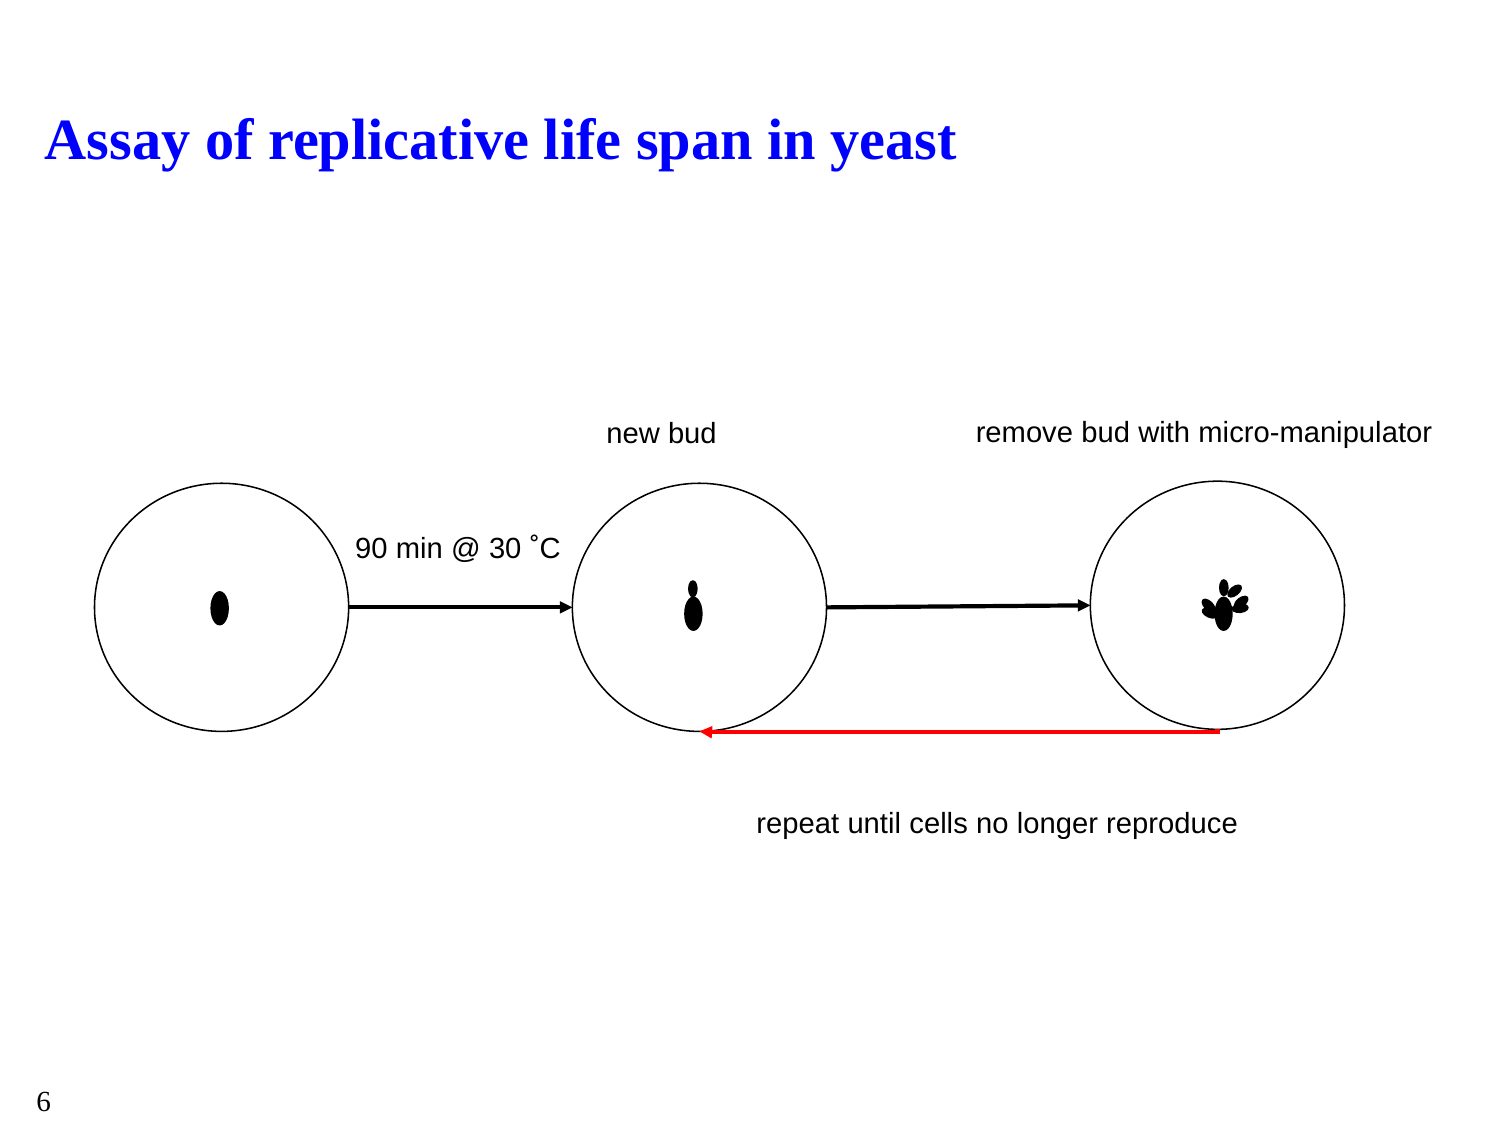

# Assay of replicative life span in yeast
remove bud with micro-manipulator
new bud

90 min @ 30 ˚C

repeat until cells no longer reproduce